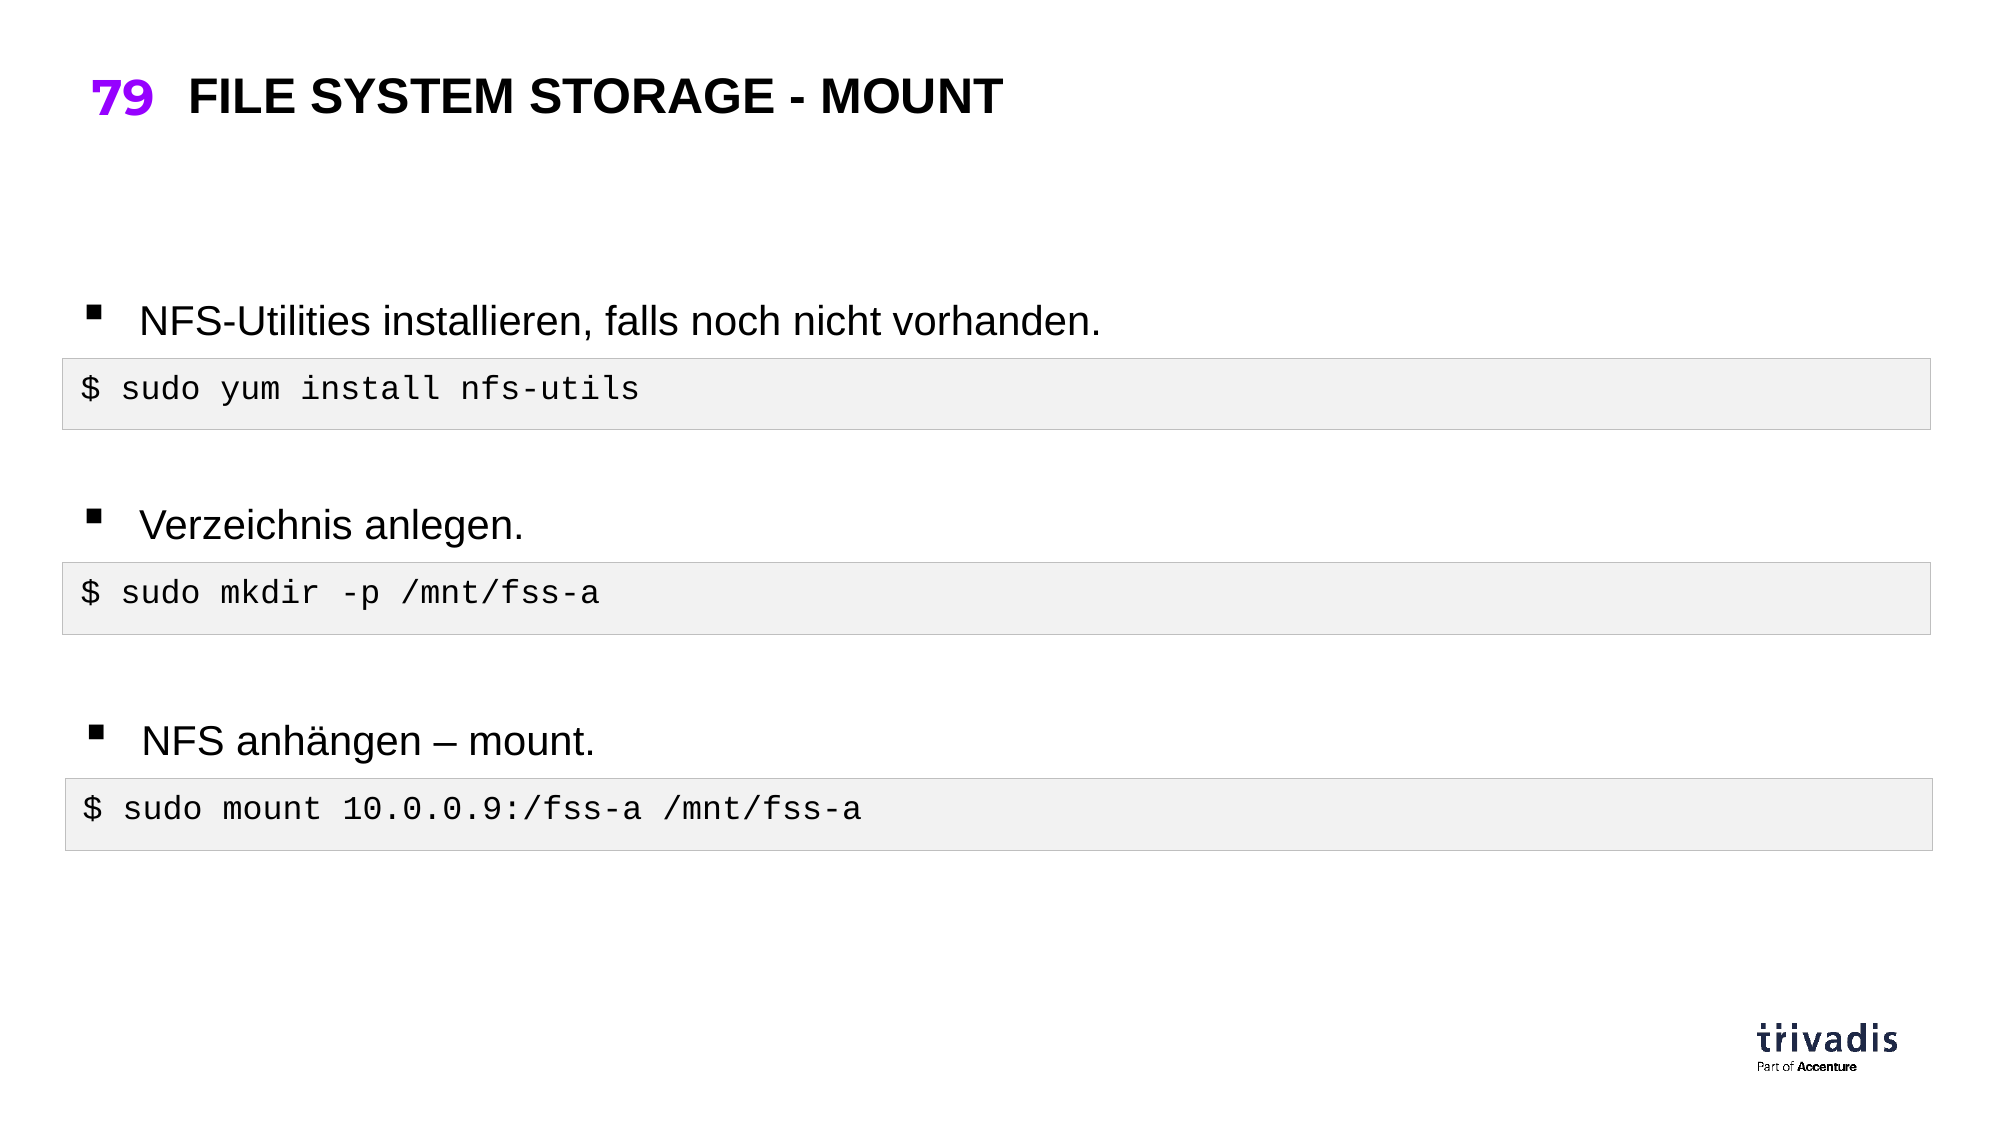

# File system storage - mount
NFS-Utilities installieren, falls noch nicht vorhanden.
$ sudo yum install nfs-utils​
Verzeichnis anlegen.
$ sudo mkdir -p /mnt/fss-a
NFS anhängen – mount.
$ sudo mount 10.0.0.9:/fss-a /mnt/fss-a